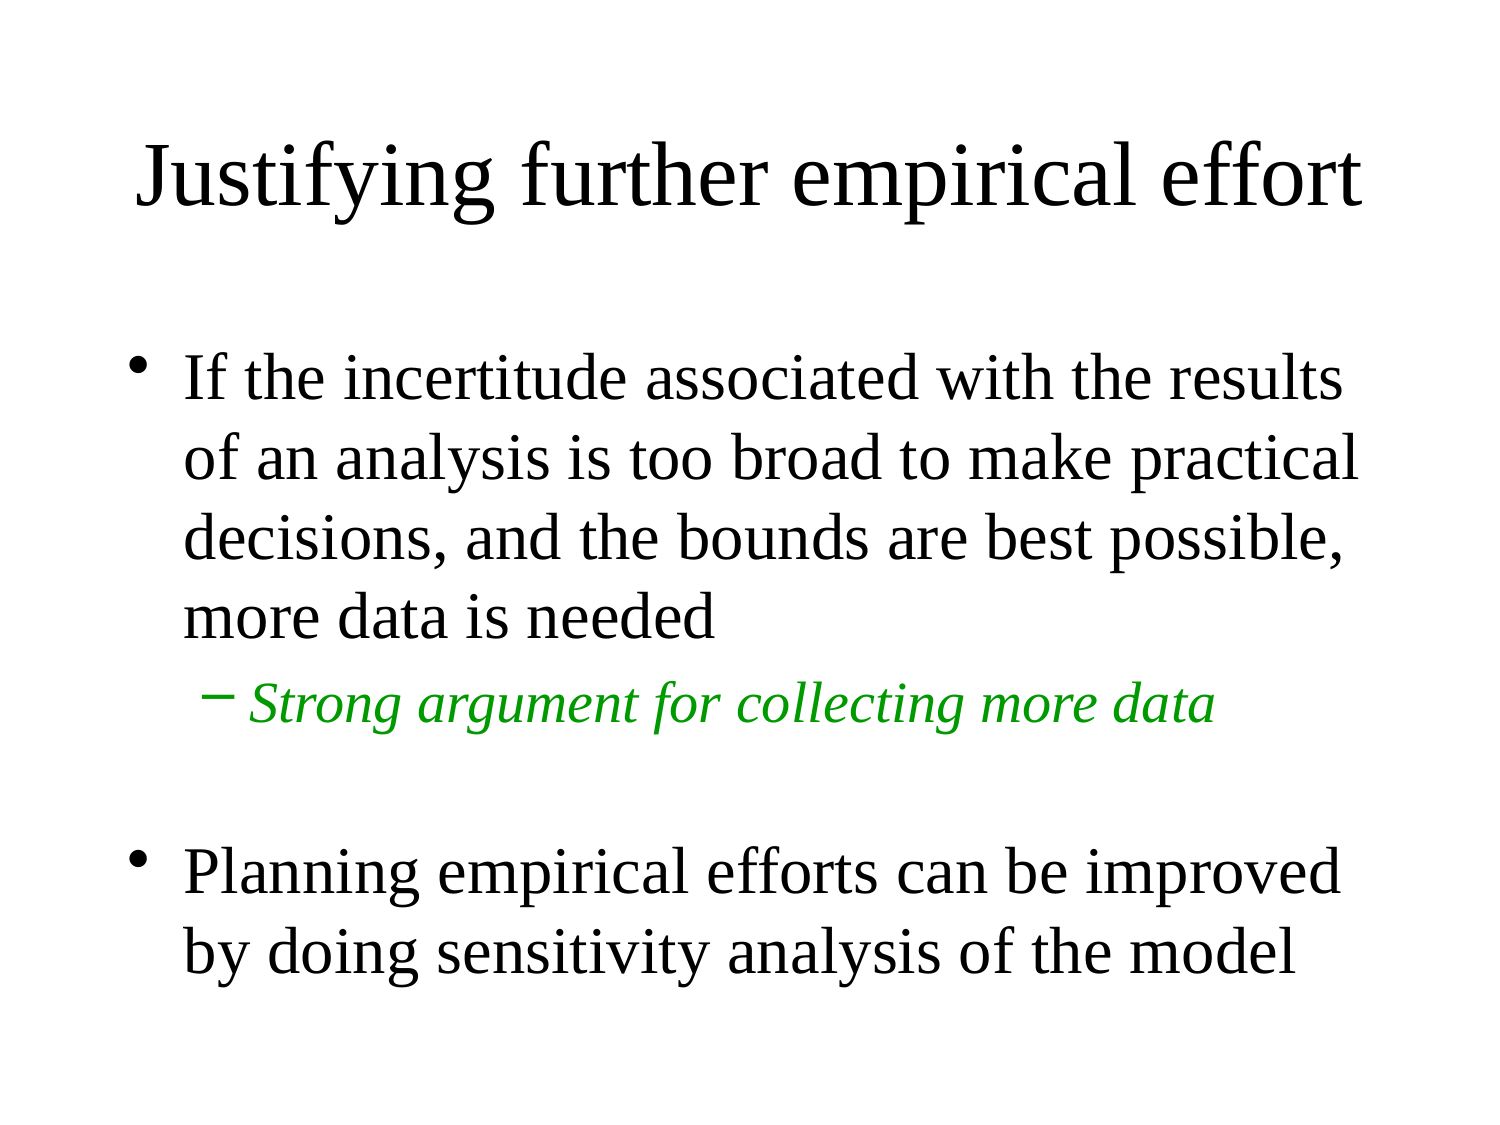

# Justifying further empirical effort
If the incertitude associated with the results of an analysis is too broad to make practical decisions, and the bounds are best possible, more data is needed
Strong argument for collecting more data

Planning empirical efforts can be improved by doing sensitivity analysis of the model